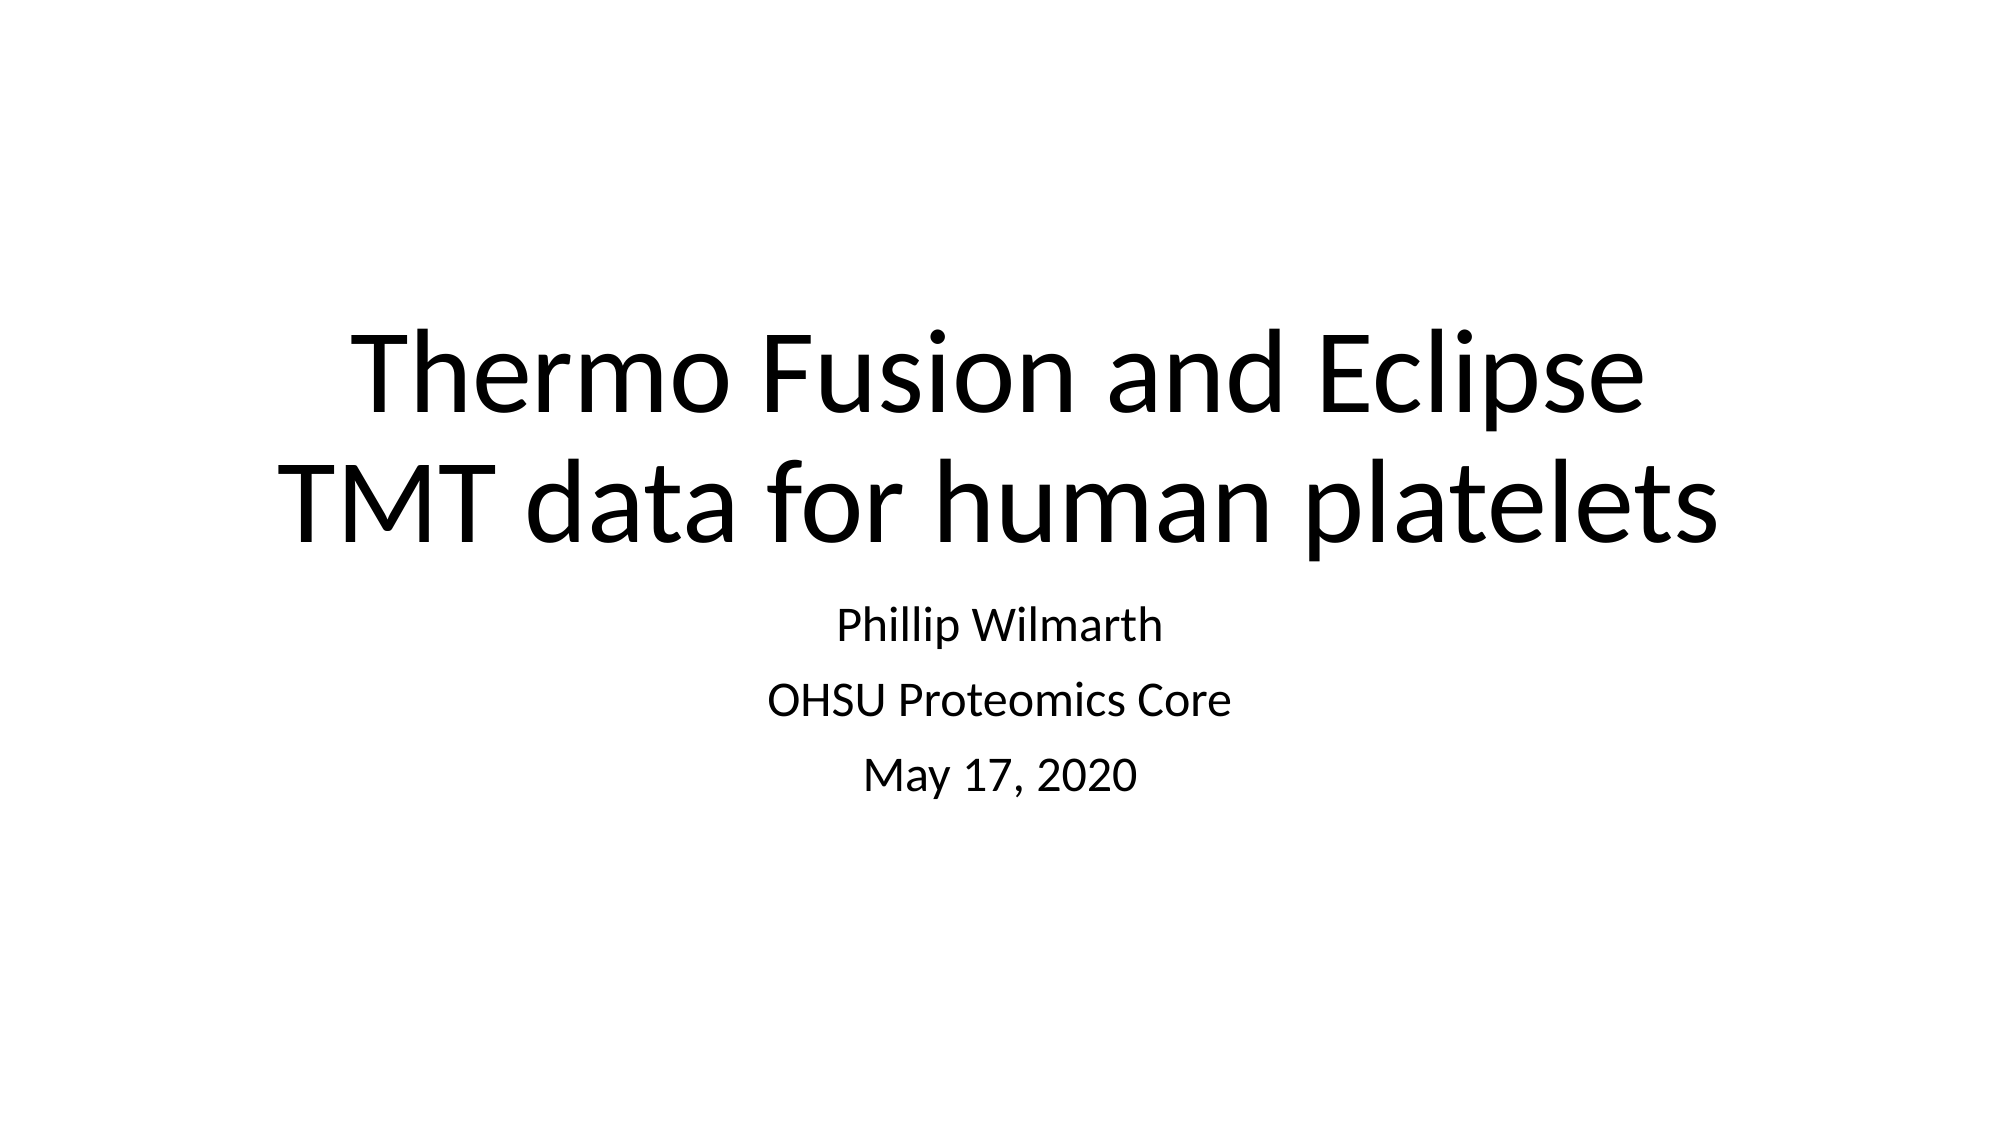

# Thermo Fusion and Eclipse TMT data for human platelets
Phillip Wilmarth
OHSU Proteomics Core
May 17, 2020